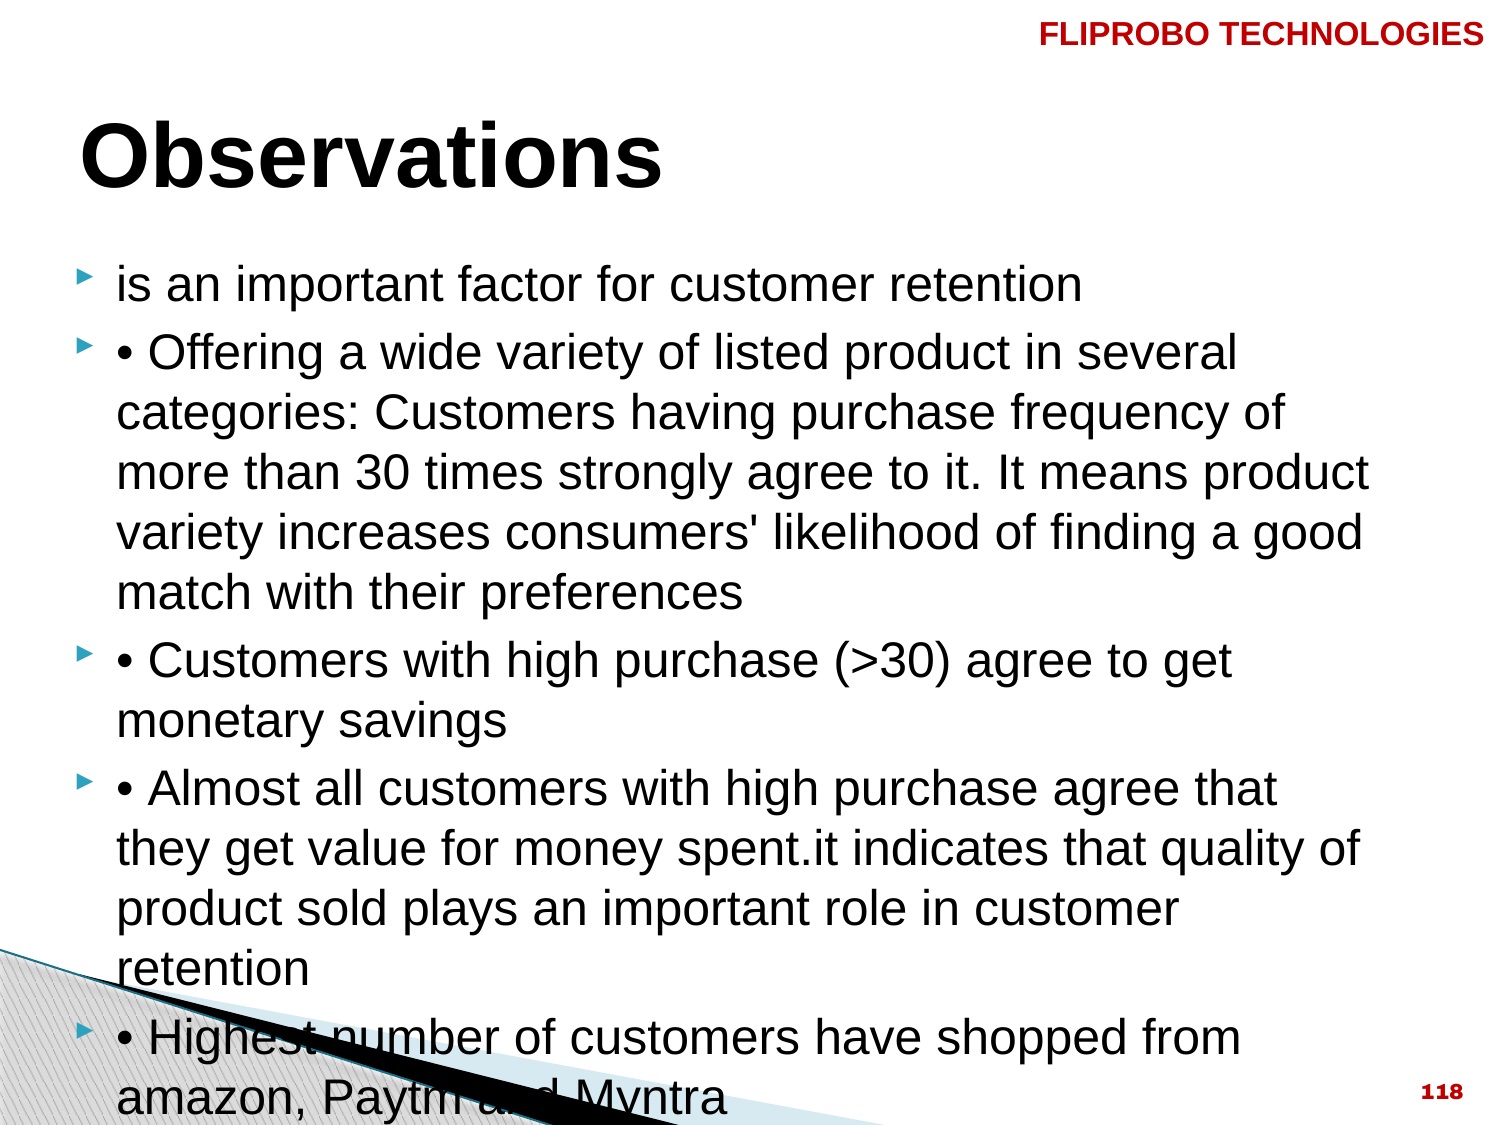

FLIPROBO TECHNOLOGIES
# Observations
is an important factor for customer retention
• Offering a wide variety of listed product in several categories: Customers having purchase frequency of more than 30 times strongly agree to it. It means product variety increases consumers' likelihood of finding a good match with their preferences
• Customers with high purchase (>30) agree to get monetary savings
• Almost all customers with high purchase agree that they get value for money spent.it indicates that quality of product sold plays an important role in customer retention
• Highest number of customers have shopped from amazon, Paytm and Myntra
118